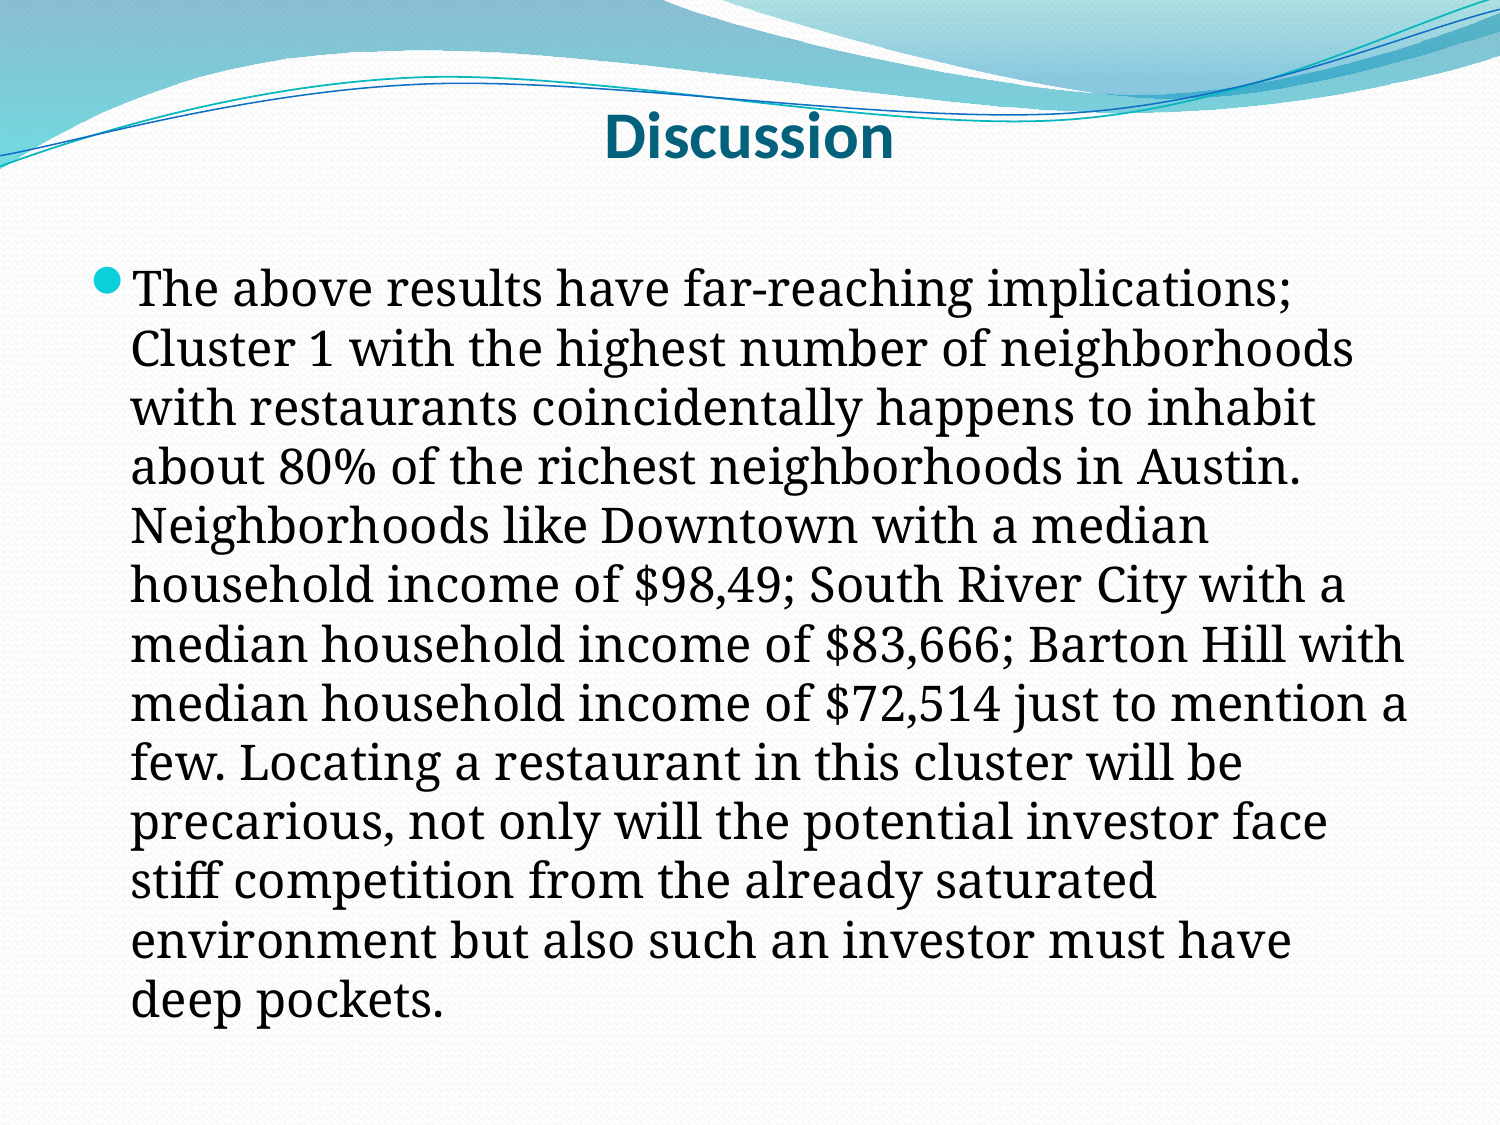

# Discussion
The above results have far-reaching implications; Cluster 1 with the highest number of neighborhoods with restaurants coincidentally happens to inhabit about 80% of the richest neighborhoods in Austin. Neighborhoods like Downtown with a median household income of $98,49; South River City with a median household income of $83,666; Barton Hill with median household income of $72,514 just to mention a few. Locating a restaurant in this cluster will be precarious, not only will the potential investor face stiff competition from the already saturated environment but also such an investor must have deep pockets.